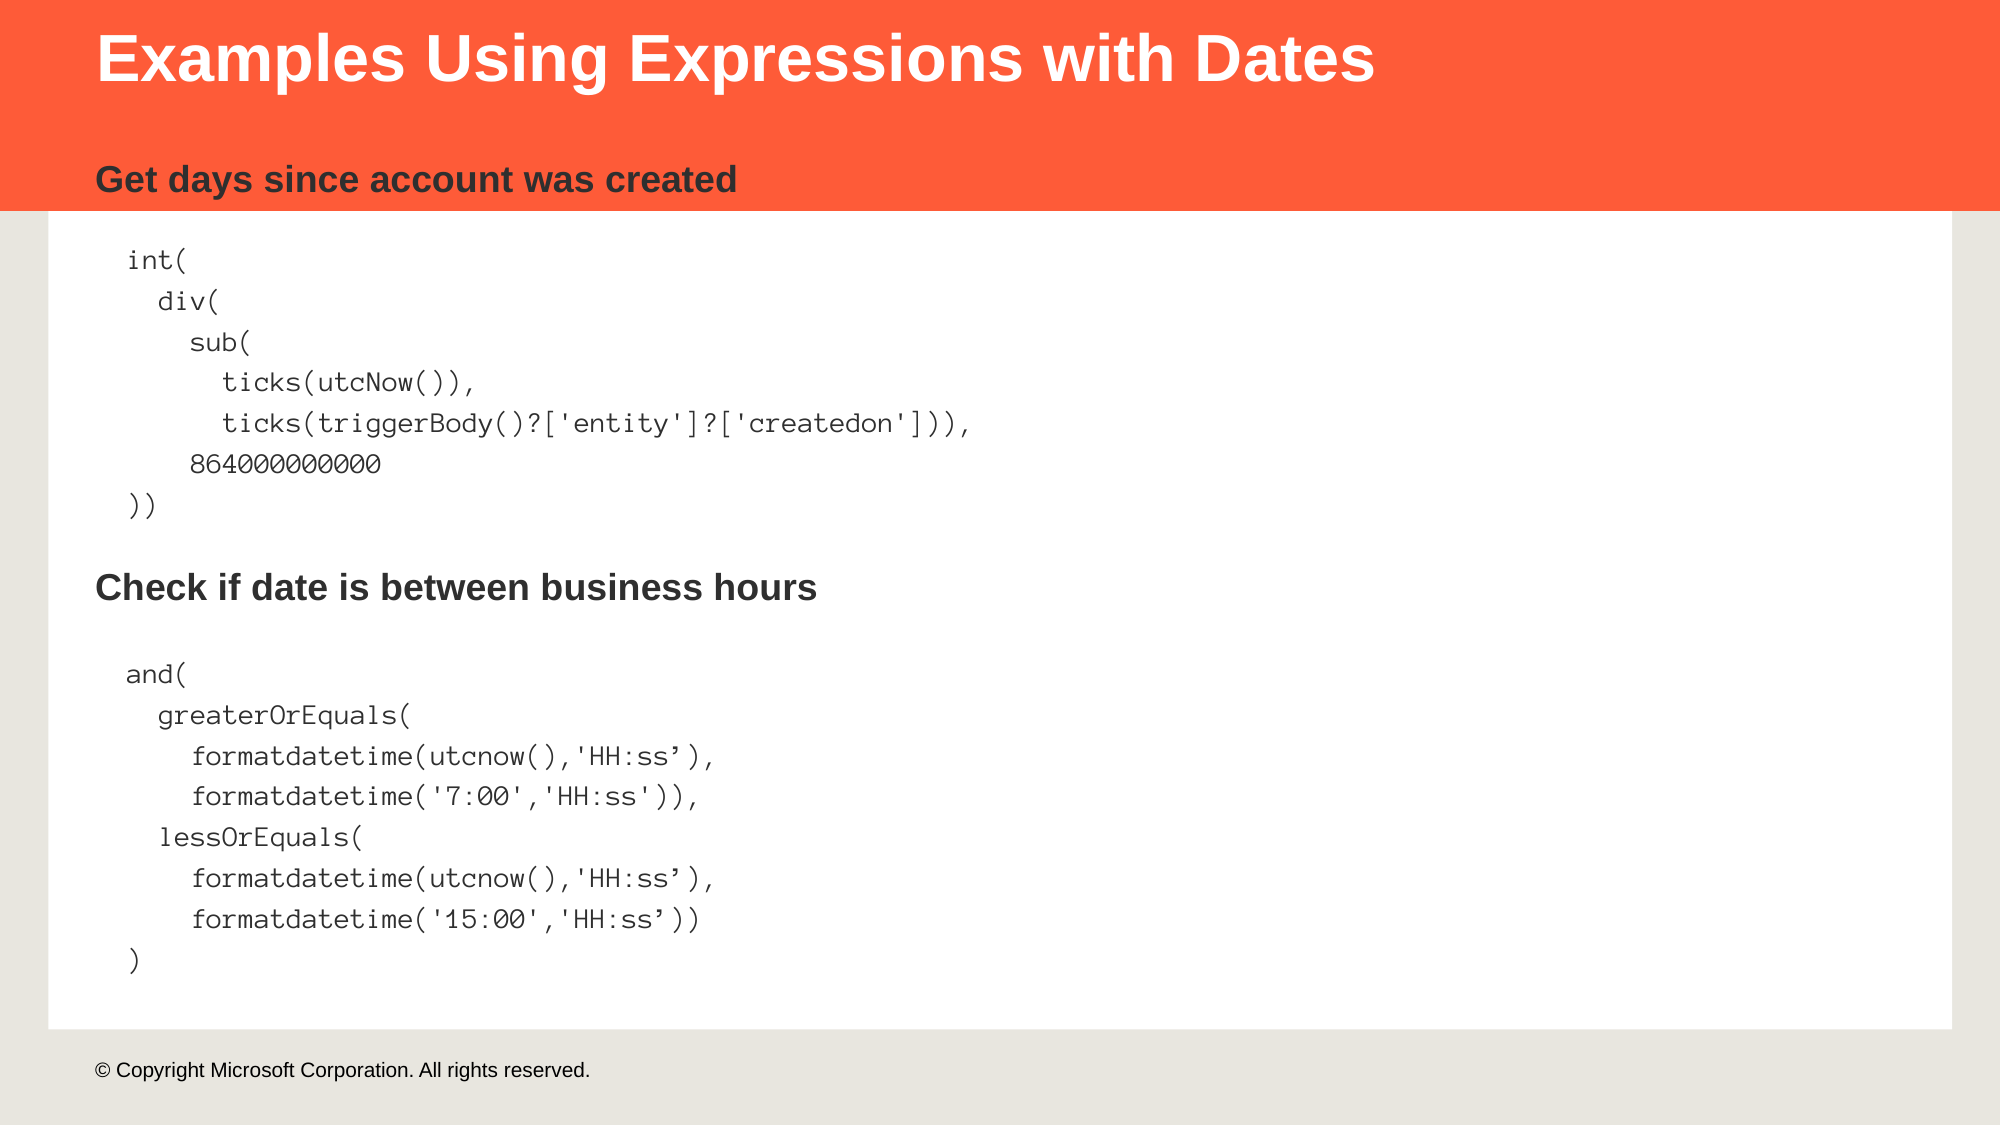

Examples Using Expressions with Dates
Get days since account was created
  int(
    div(
      sub(
        ticks(utcNow()),
        ticks(triggerBody()?['entity']?['createdon'])),
      864000000000
  ))
Check if date is between business hours

  and(
    greaterOrEquals(
      formatdatetime(utcnow(),'HH:ss’),
      formatdatetime('7:00','HH:ss')),
    lessOrEquals(
      formatdatetime(utcnow(),'HH:ss’),
      formatdatetime('15:00','HH:ss’))
  )